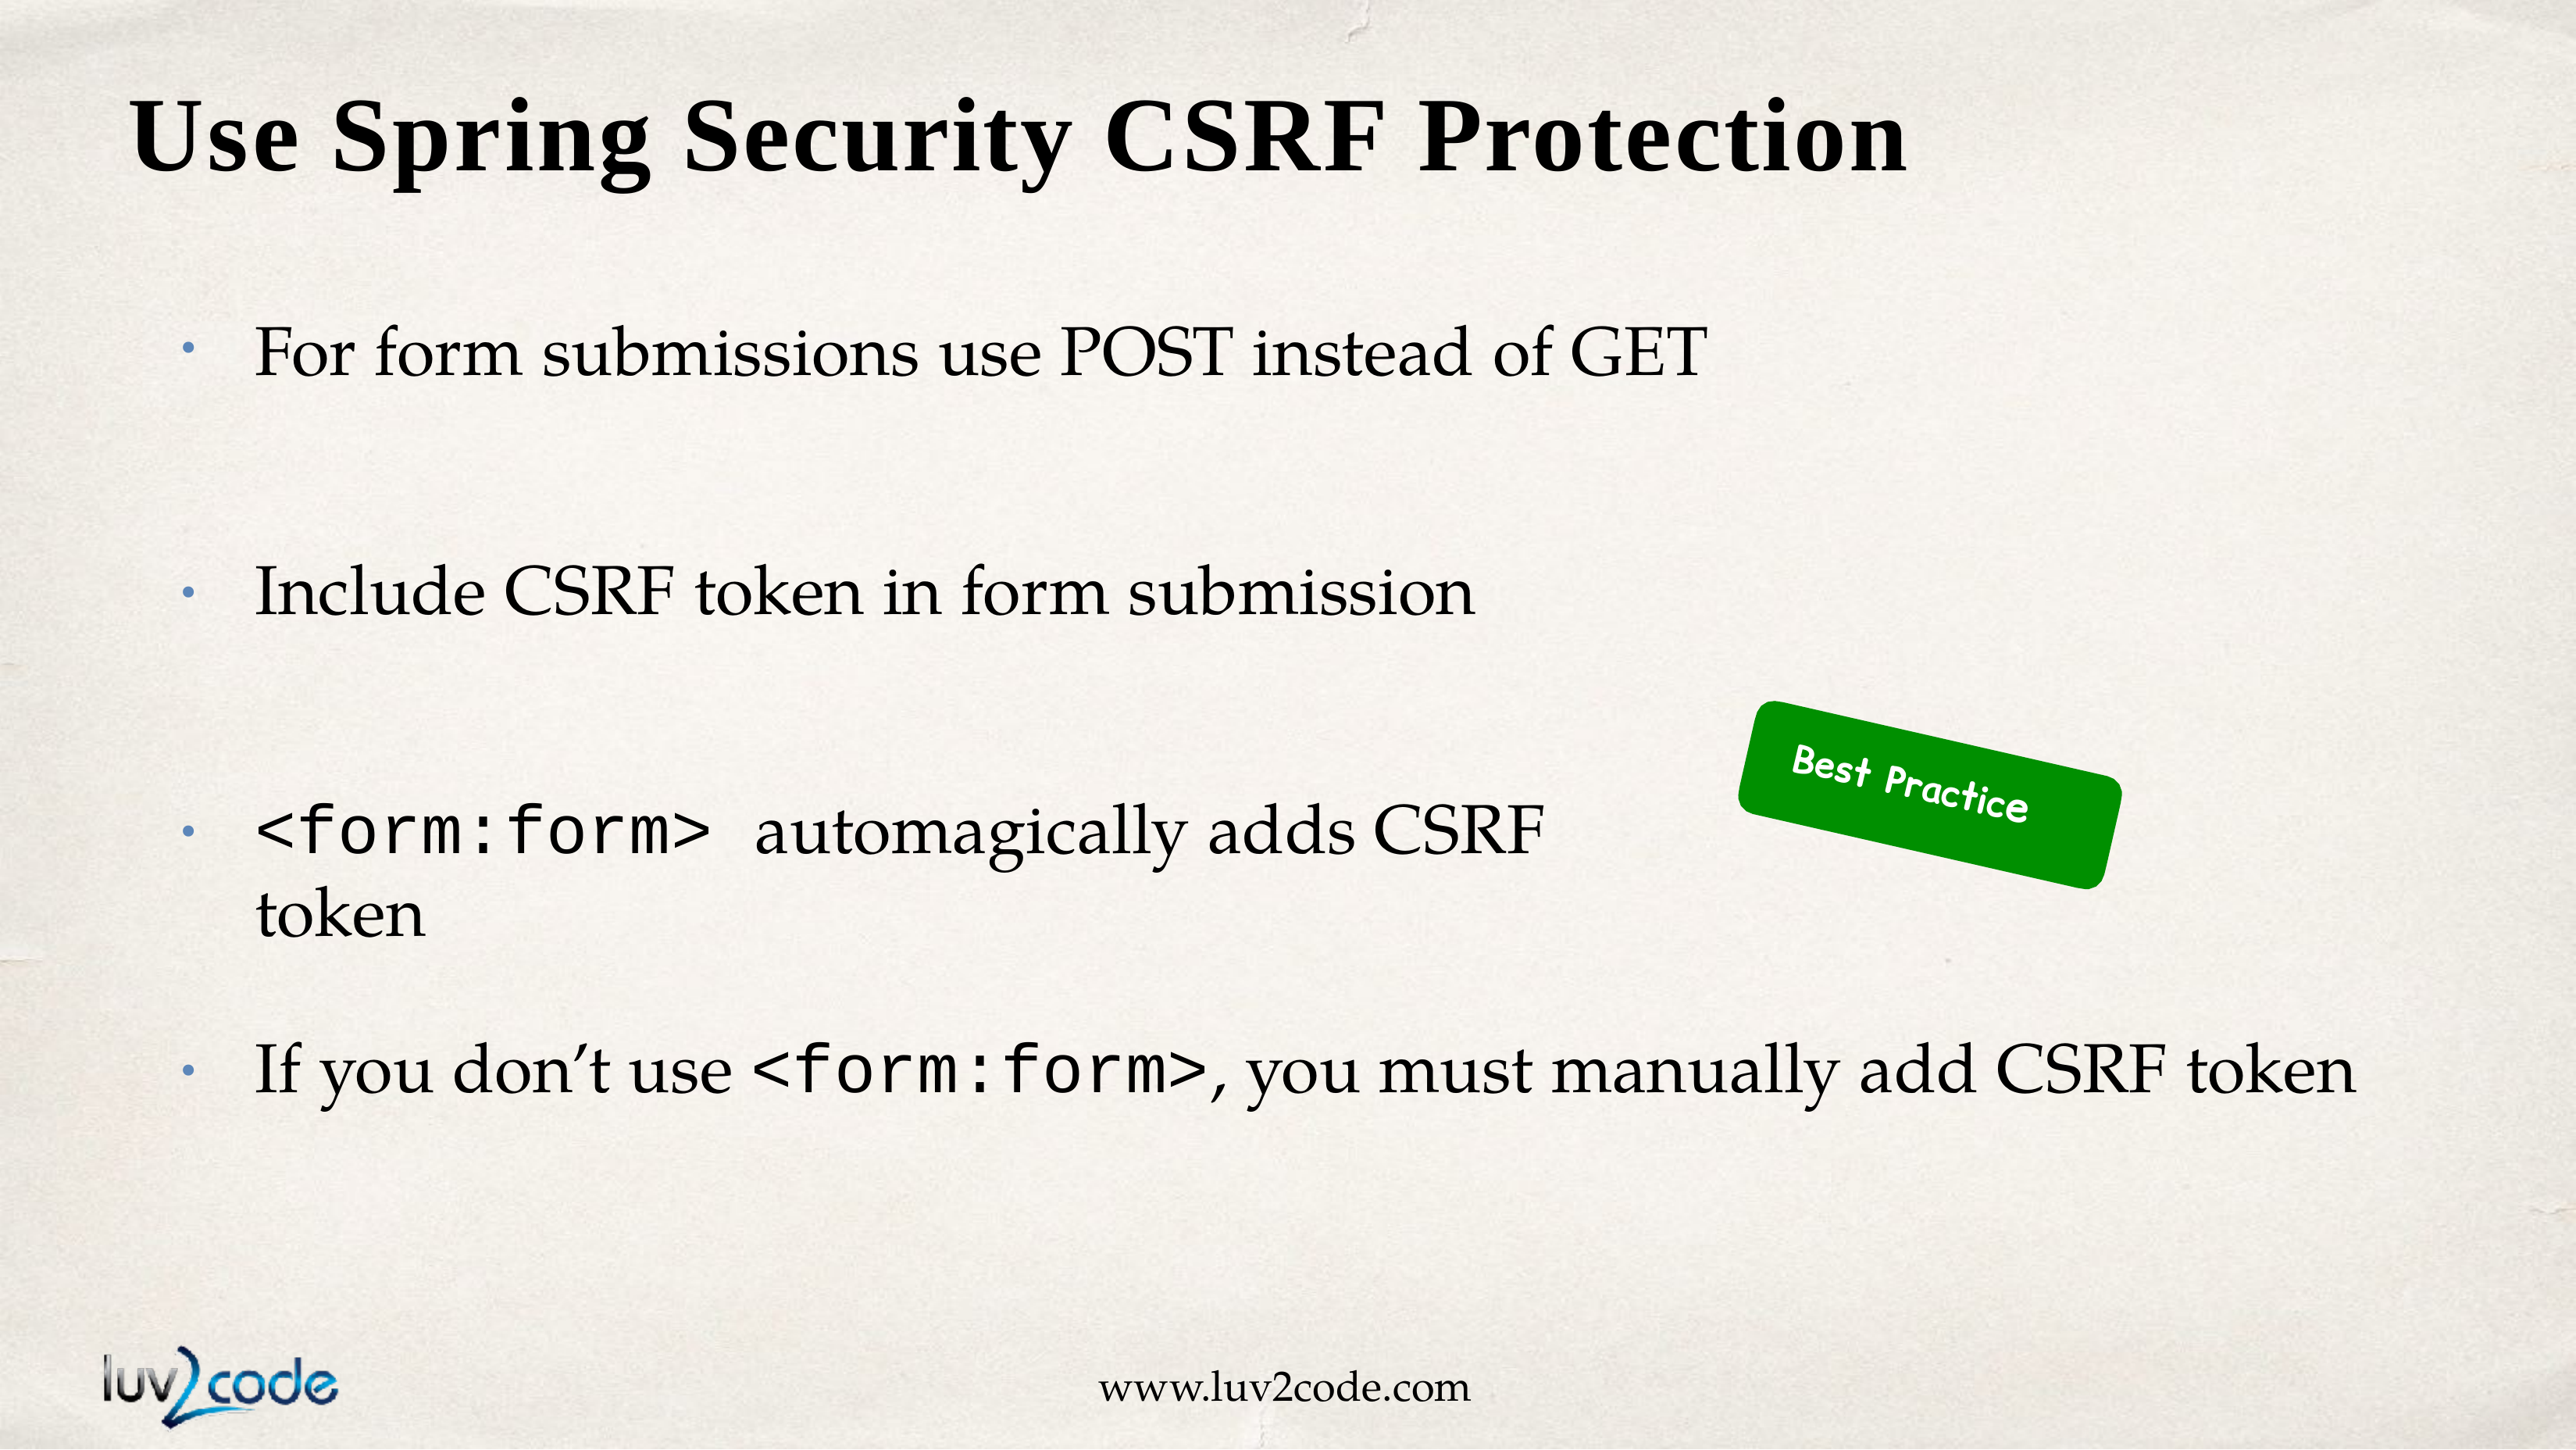

# Use Spring Security CSRF Protection
For form submissions use POST instead of GET
Include CSRF token in form submission
•

Best Practice
<form:form> automagically adds CSRF token
•
If you don’t use <form:form>, you must manually add CSRF token
•
www.luv2code.com